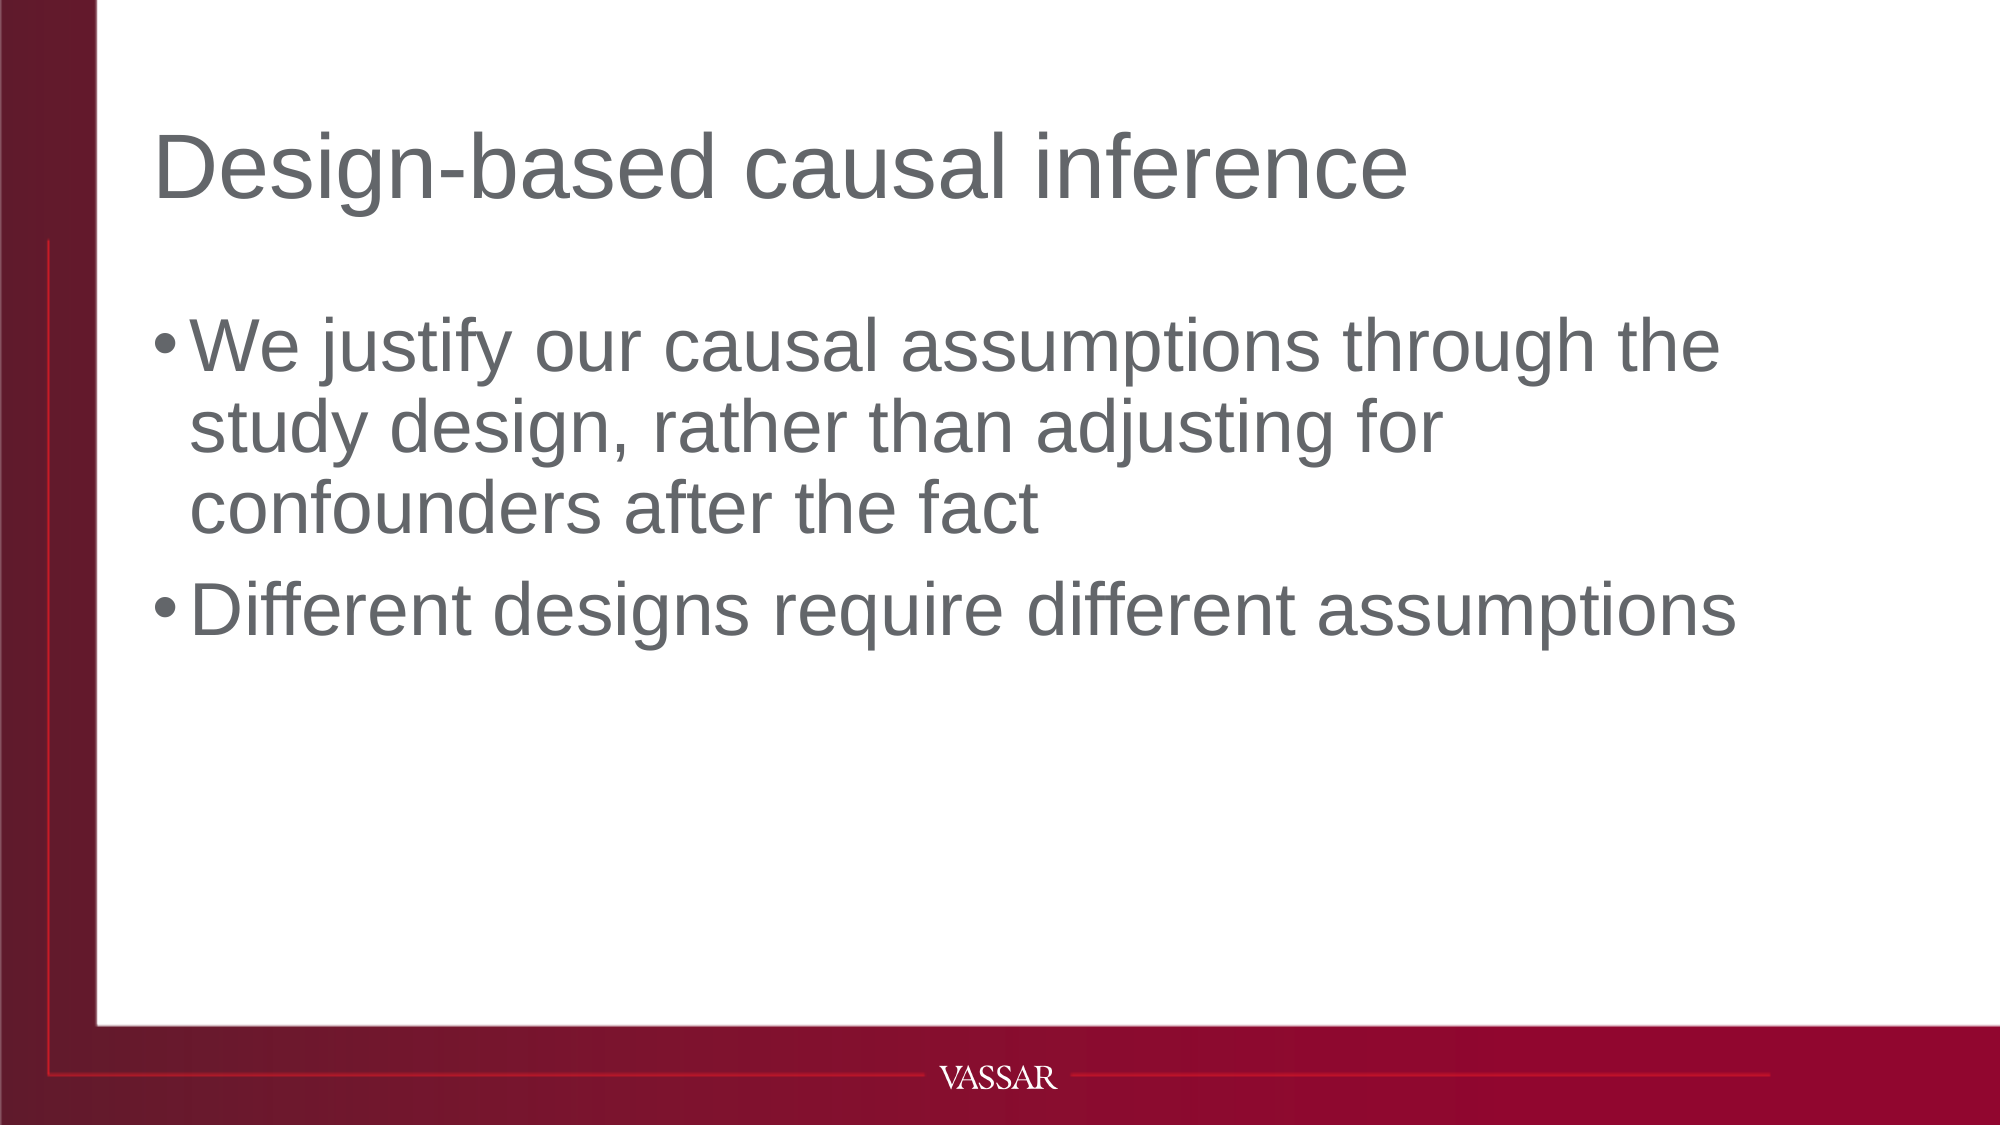

# Design-based causal inference
We justify our causal assumptions through the study design, rather than adjusting for confounders after the fact
Different designs require different assumptions